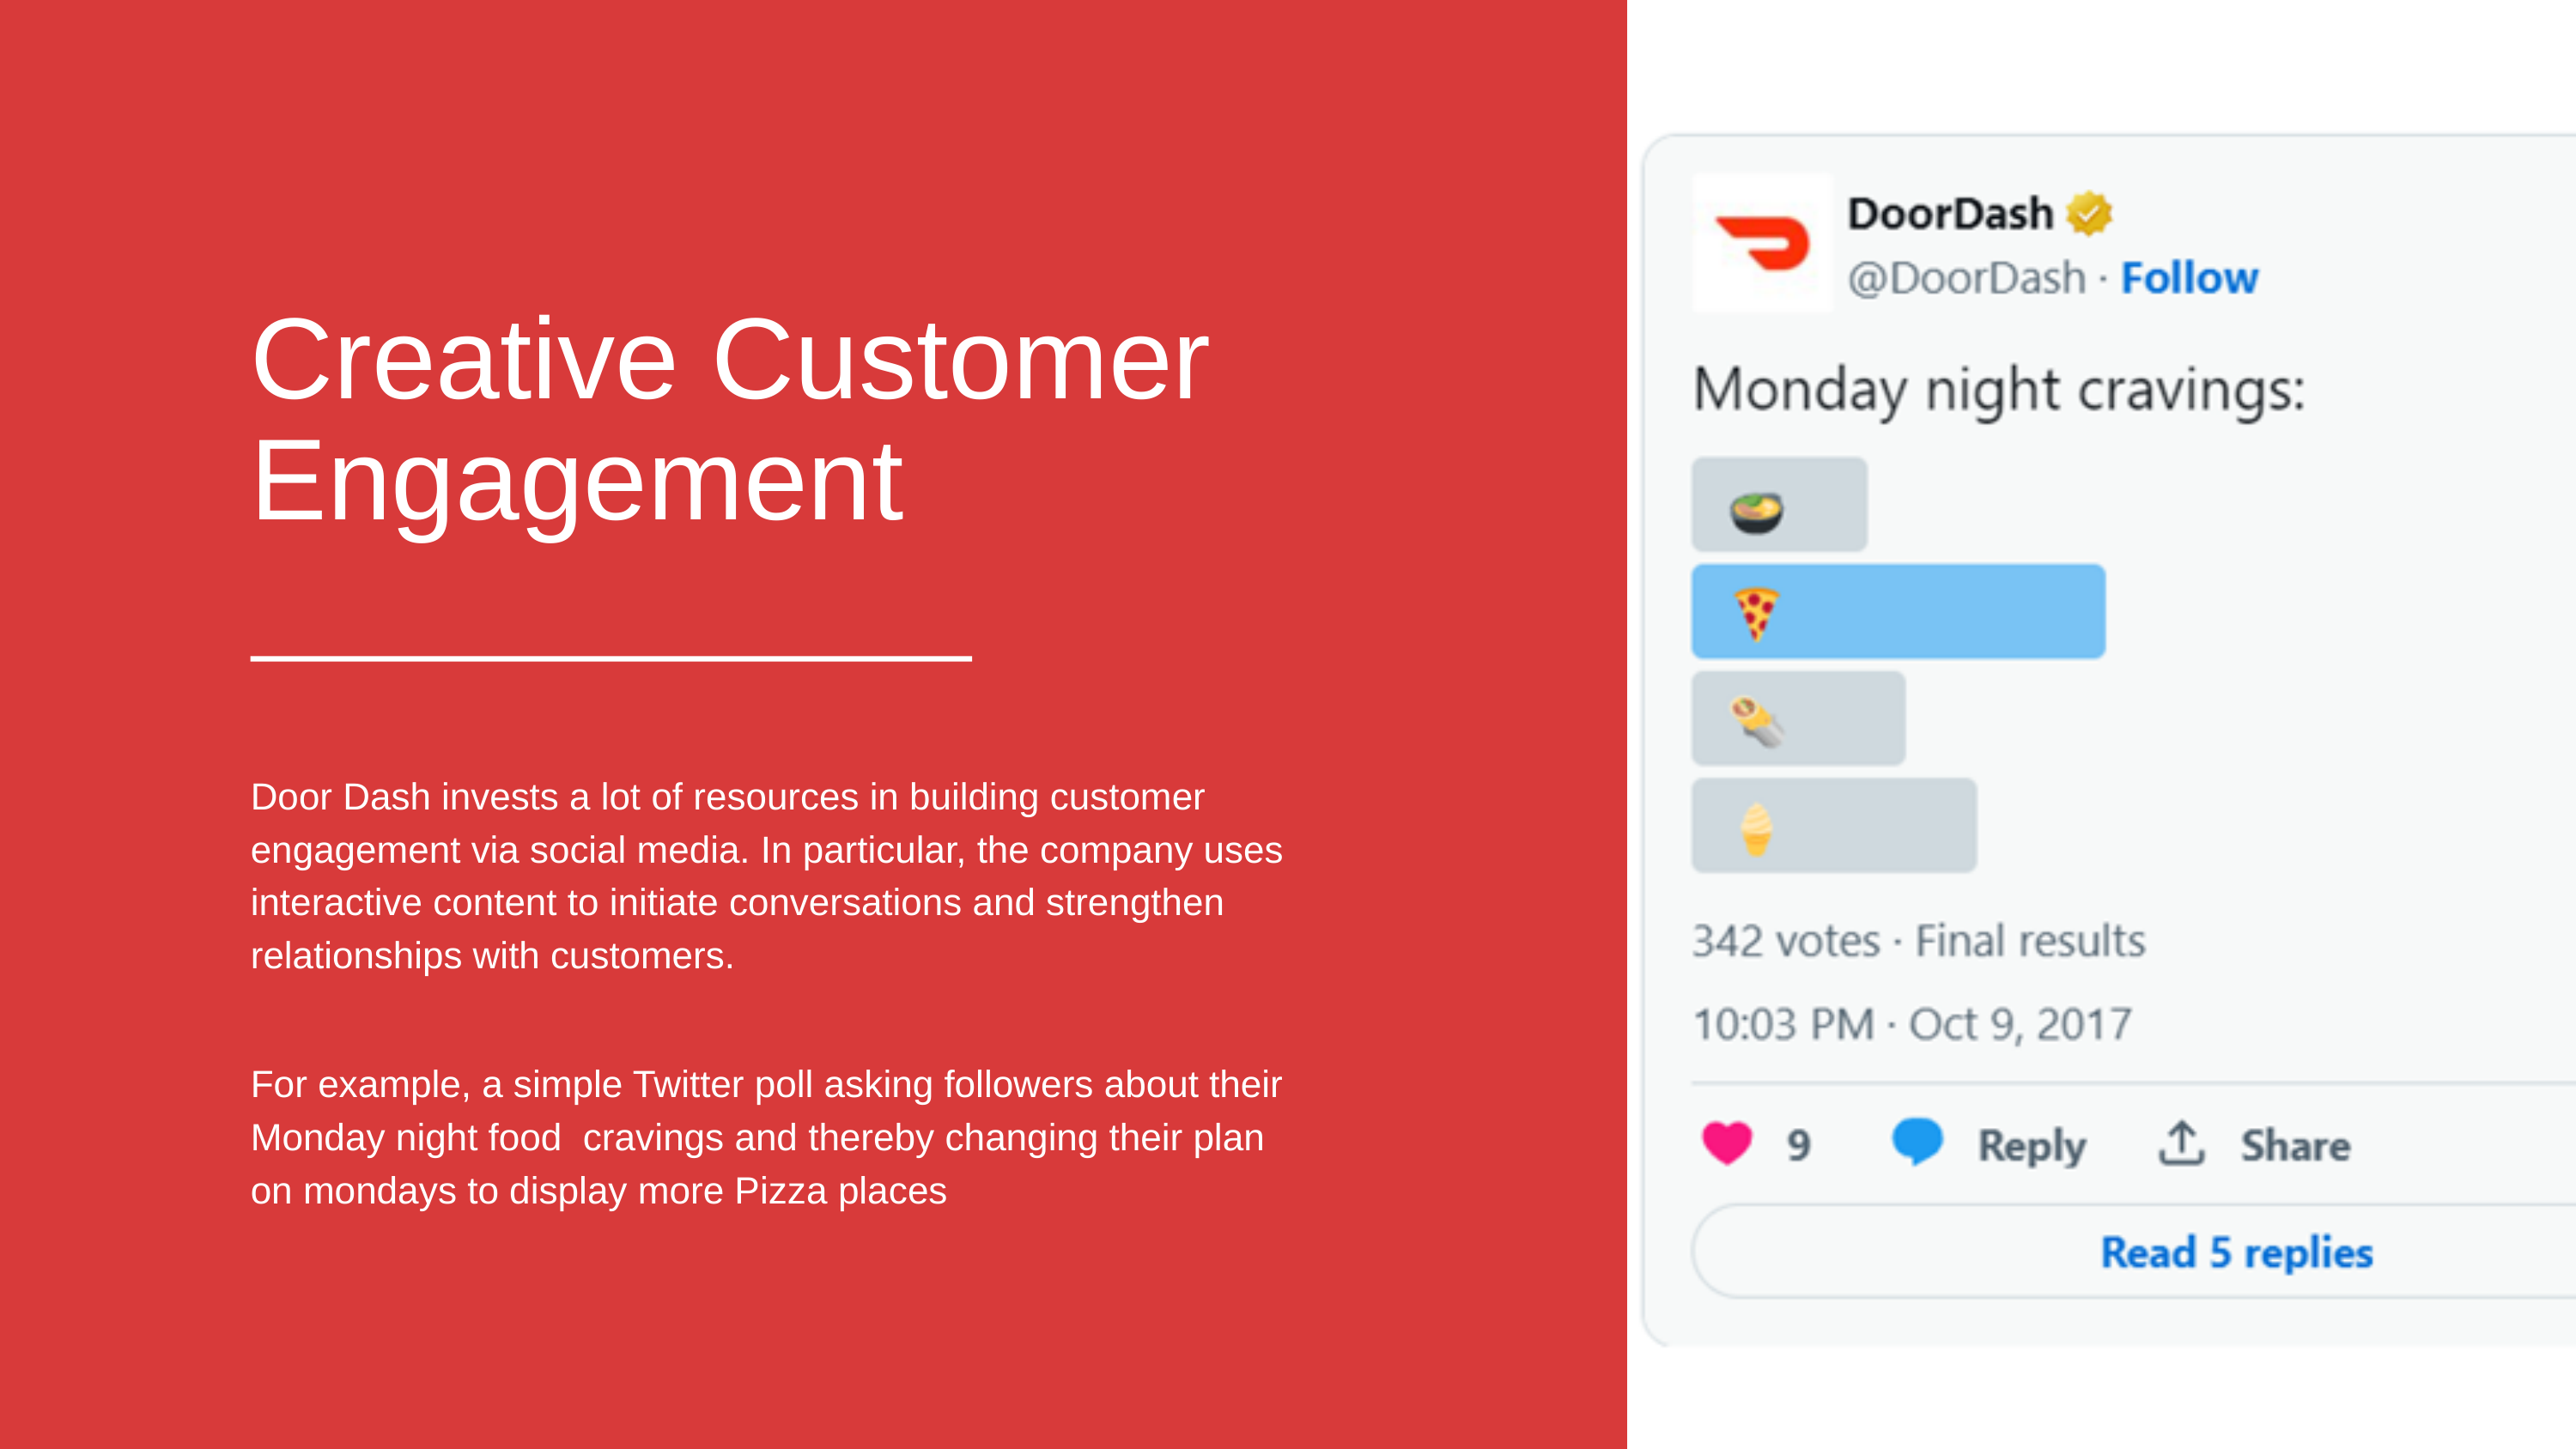

Creative Customer Engagement

Door Dash invests a lot of resources in building customer engagement via social media. In particular, the company uses interactive content to initiate conversations and strengthen relationships with customers.​
For example, a simple Twitter poll asking followers about their Monday night food  cravings and thereby changing their plan on mondays to display more Pizza places